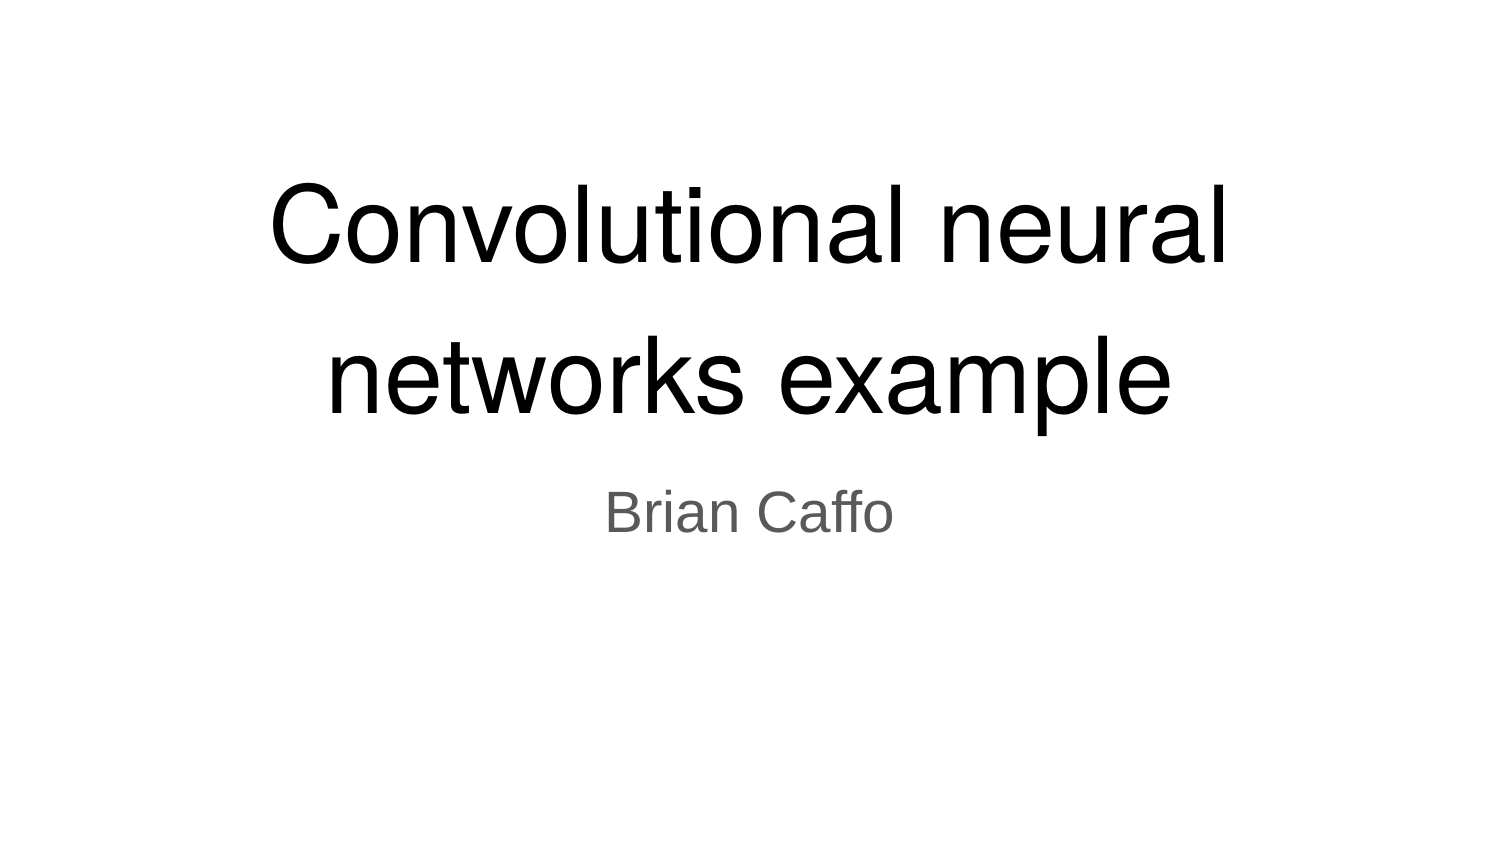

# Convolutional neural networks example
Brian Caffo